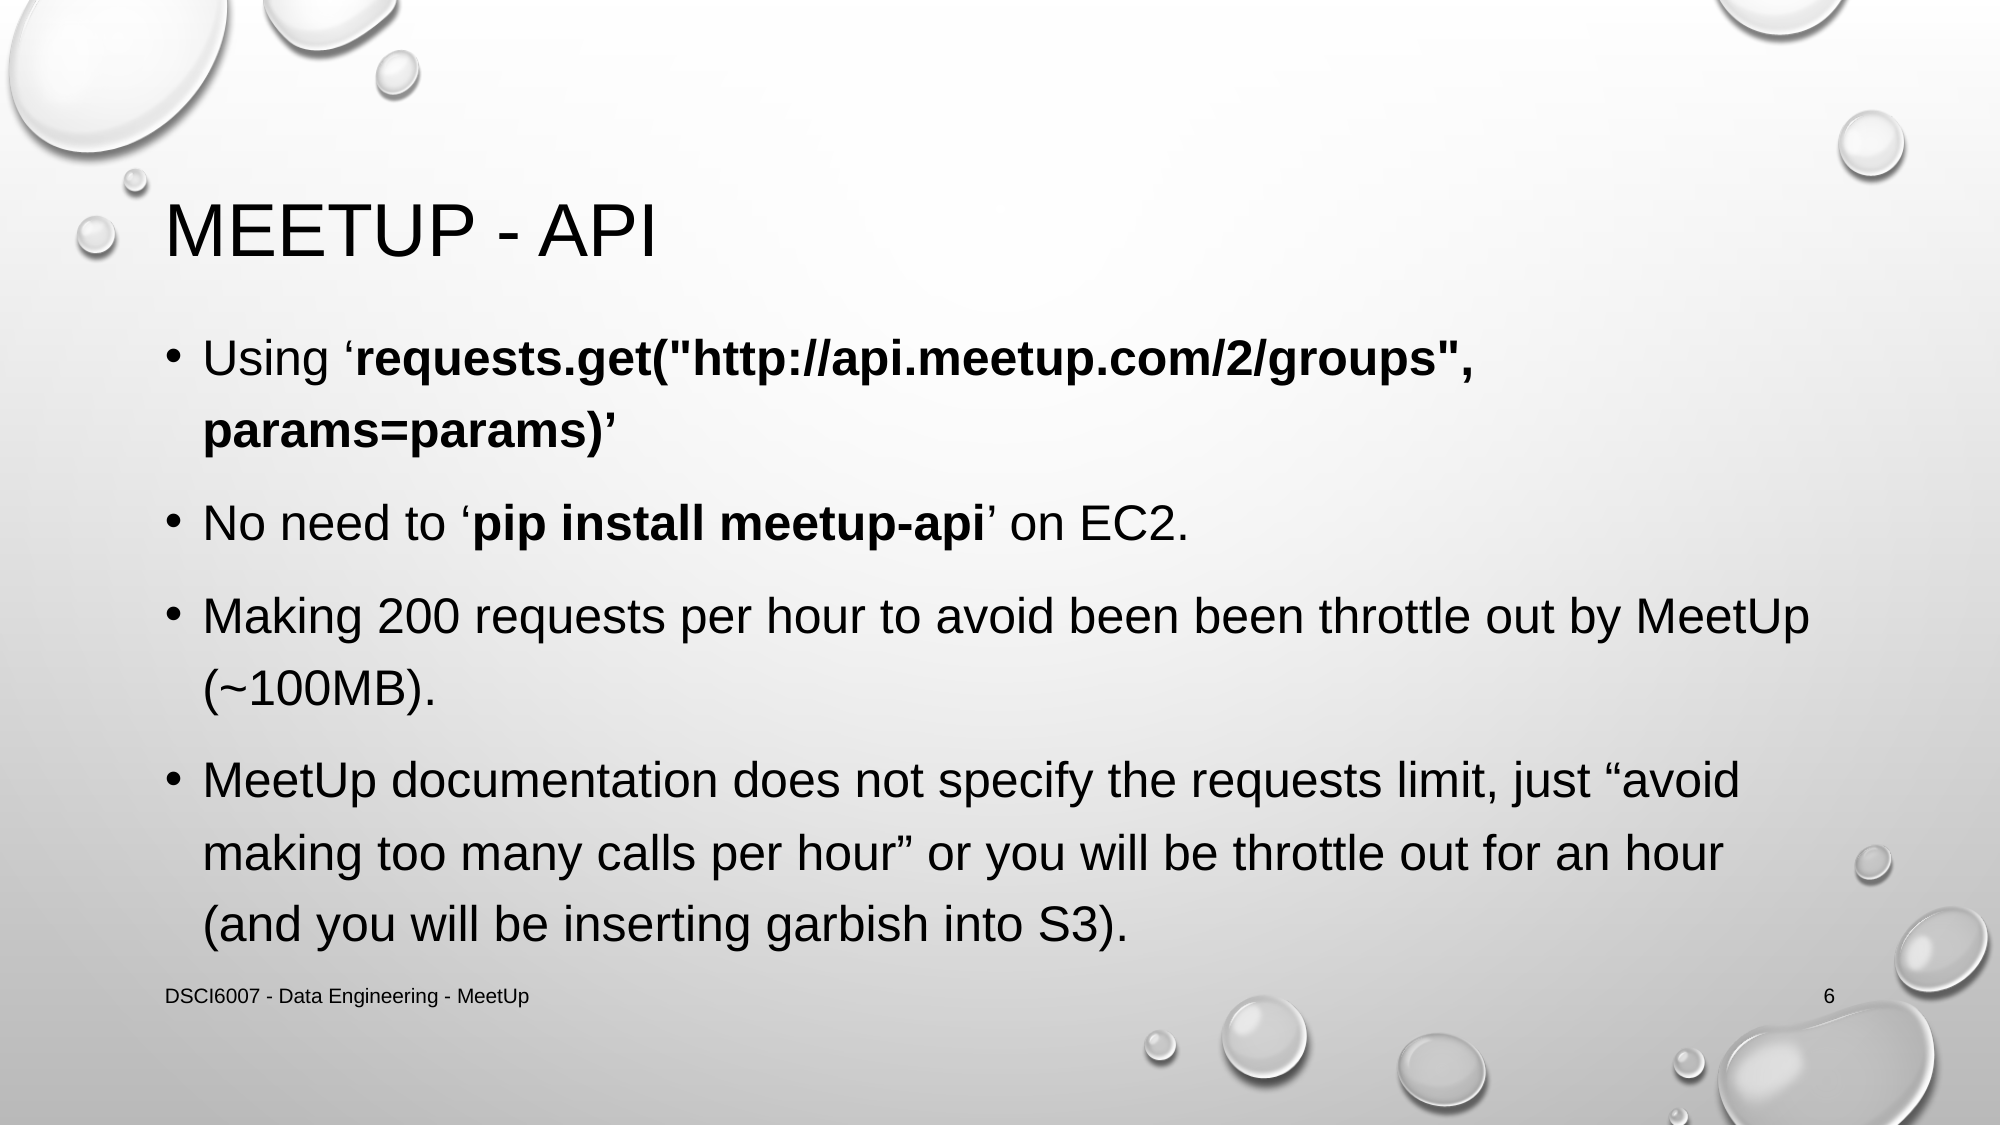

# MEETUP - API
Using ‘requests.get("http://api.meetup.com/2/groups", params=params)’
No need to ‘pip install meetup-api’ on ec2.
Making 200 requests per hour to avoid been been throttle out by MeetUp (~100MB).
MeetUp documentation does not specify the requests limit, just “avoid making too many calls per hour” or you will be throttle out for an hour (and you will be inserting garbish into S3).
DSCI6007 - Data Engineering - MeetUp
6